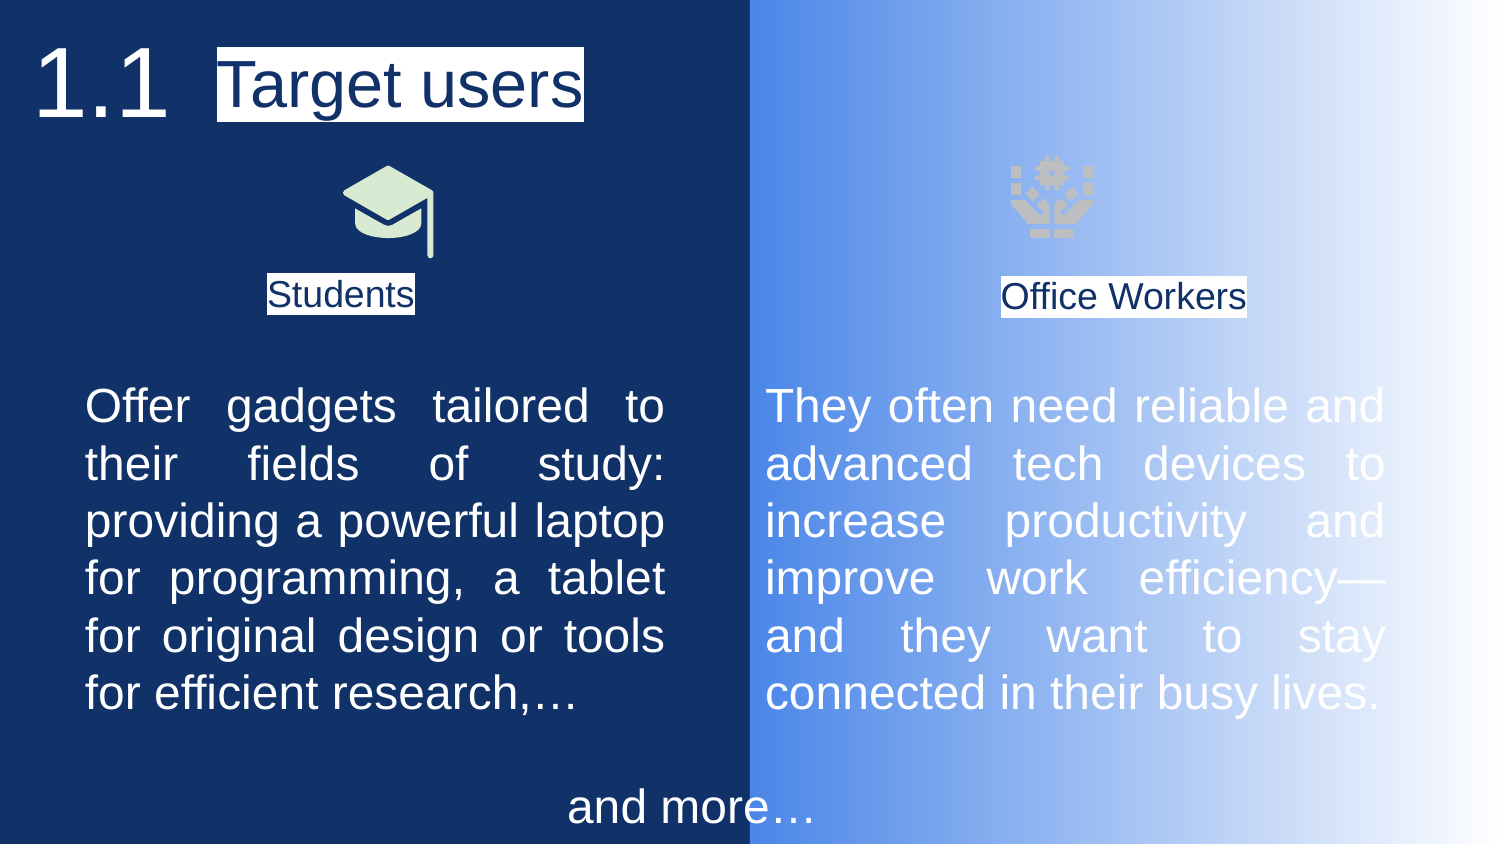

1.1
Target users

Students
Office Workers
Offer gadgets tailored to their fields of study: providing a powerful laptop for programming, a tablet for original design or tools for efficient research,…
They often need reliable and advanced tech devices to increase productivity and improve work efficiency—and they want to stay connected in their busy lives.
and more…